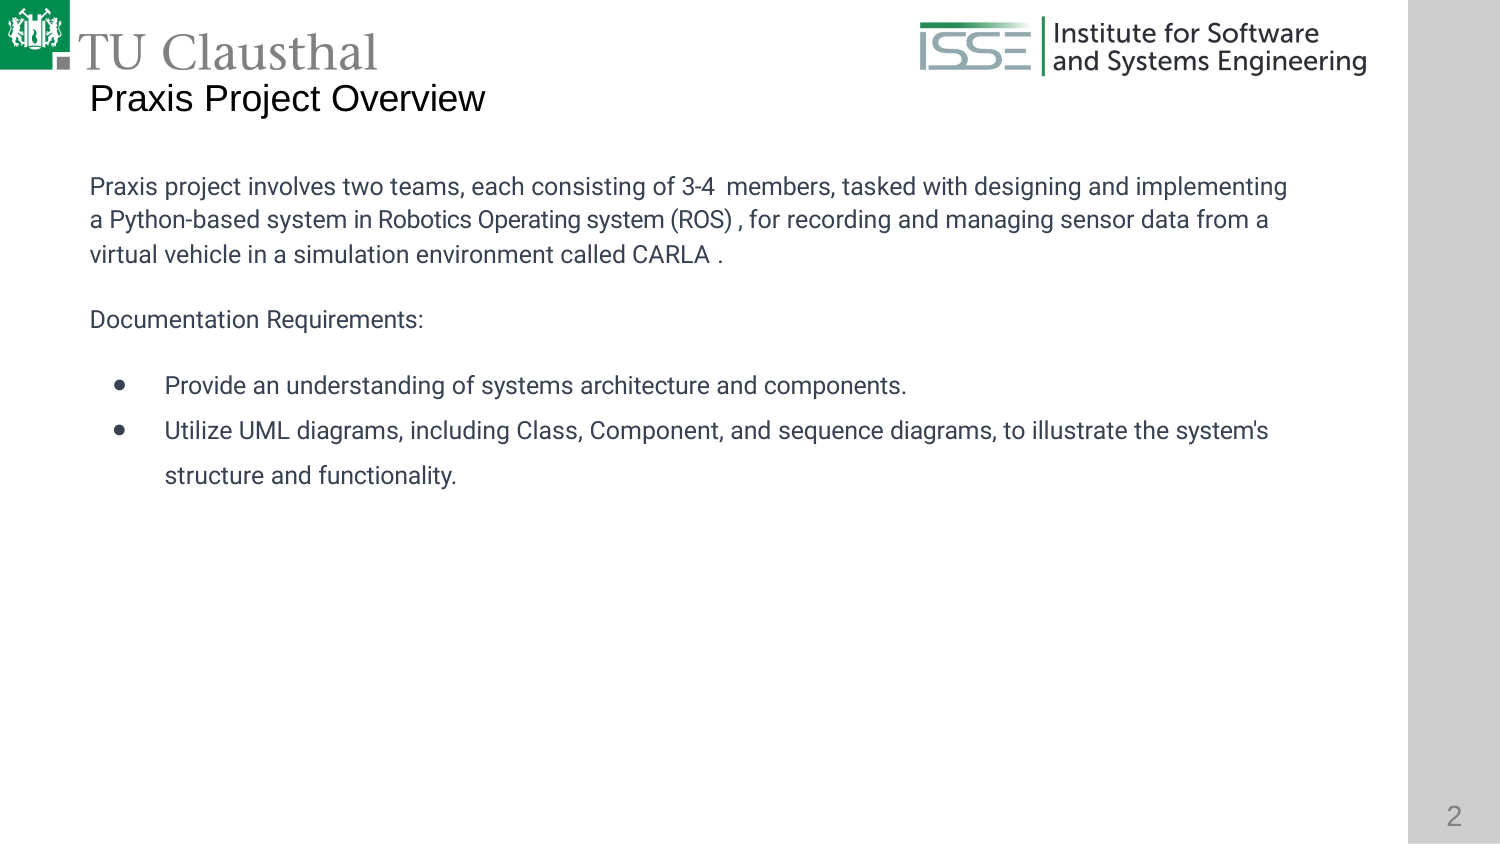

# Praxis Project Overview
Praxis project involves two teams, each consisting of 3-4  members, tasked with designing and implementing a Python-based system in Robotics Operating system (ROS) , for recording and managing sensor data from a virtual vehicle in a simulation environment called CARLA .

Documentation Requirements:

Provide an understanding of systems architecture and components.
Utilize UML diagrams, including Class, Component, and sequence diagrams, to illustrate the system's structure and functionality.
2